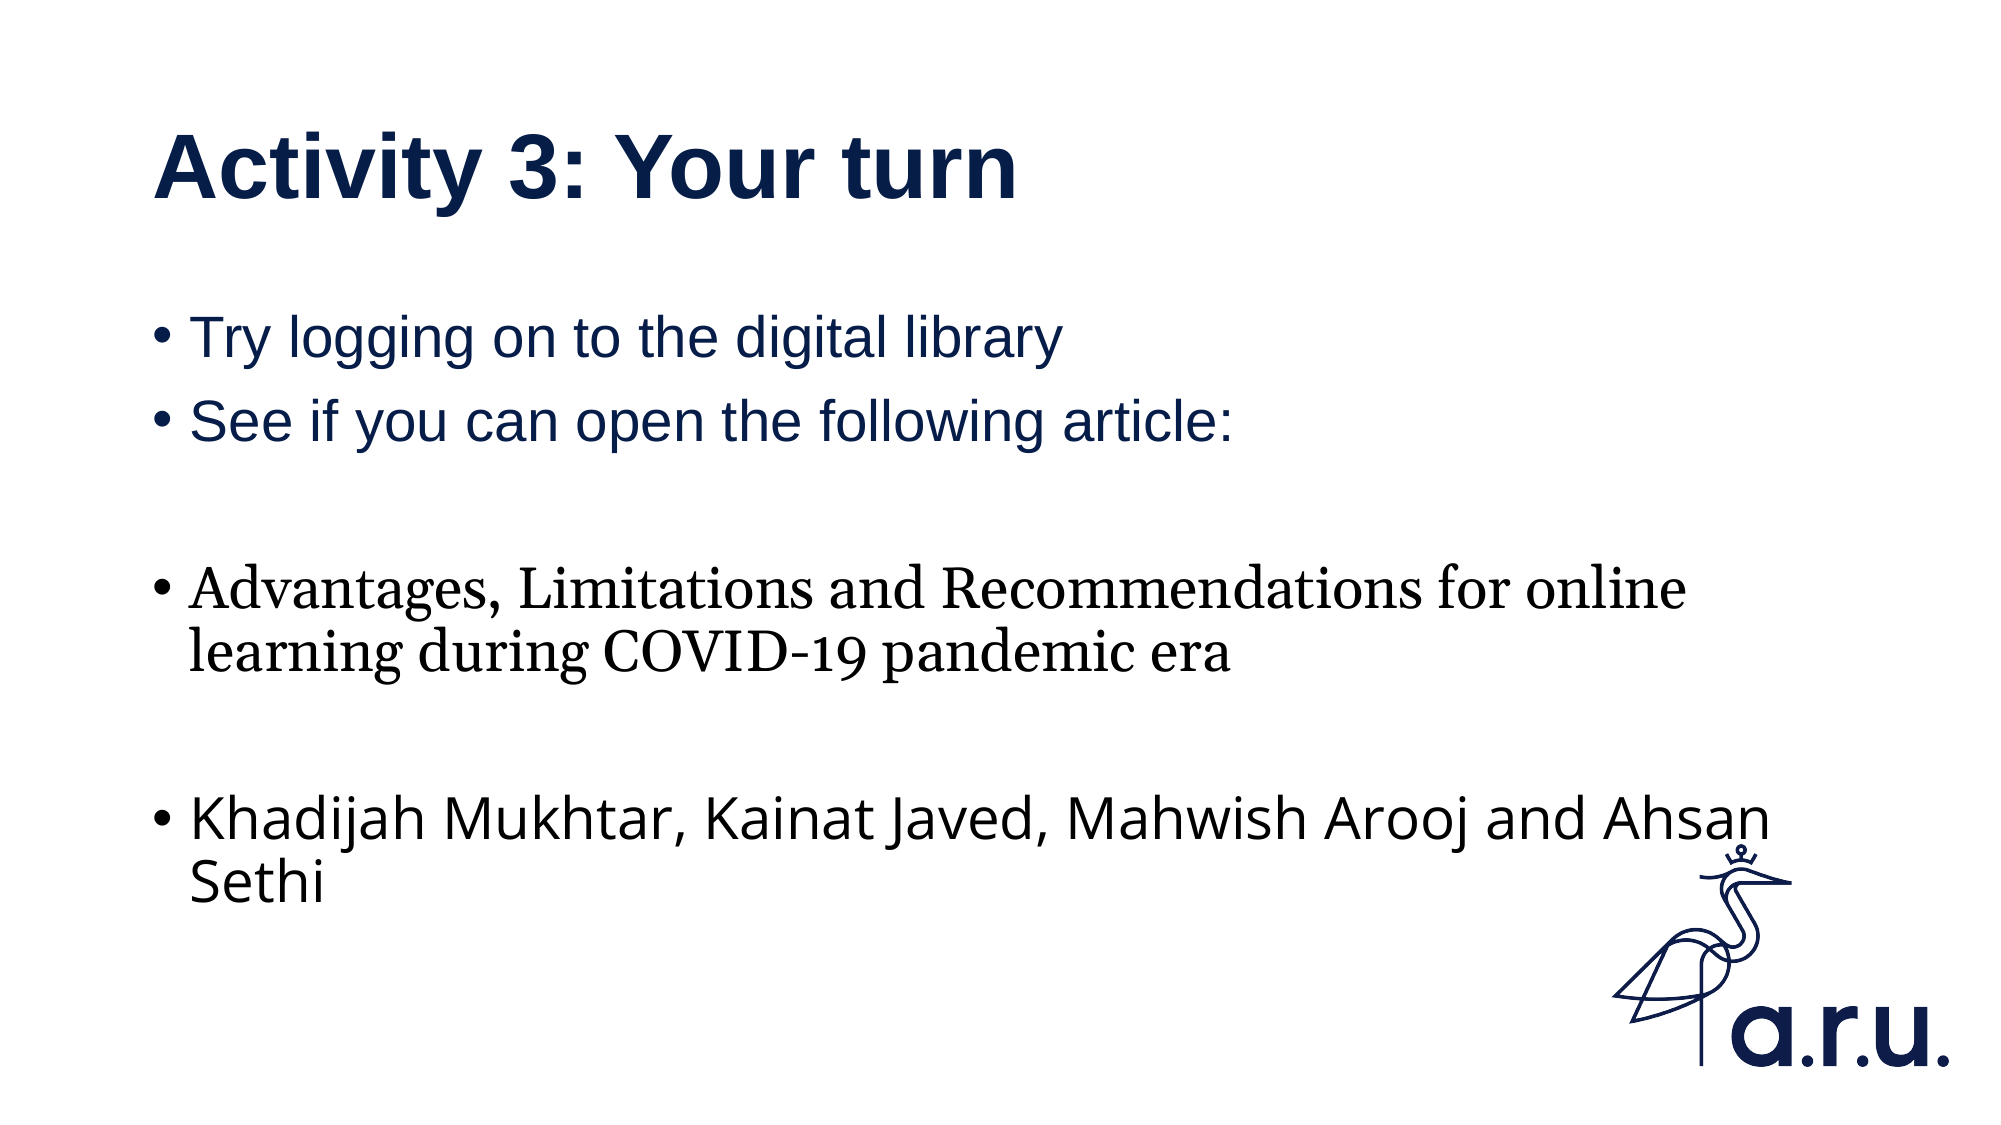

# Activity 3: Your turn
Try logging on to the digital library
See if you can open the following article:

Advantages, Limitations and Recommendations for online learning during COVID-19 pandemic era

Khadijah Mukhtar, Kainat Javed, Mahwish Arooj and Ahsan Sethi